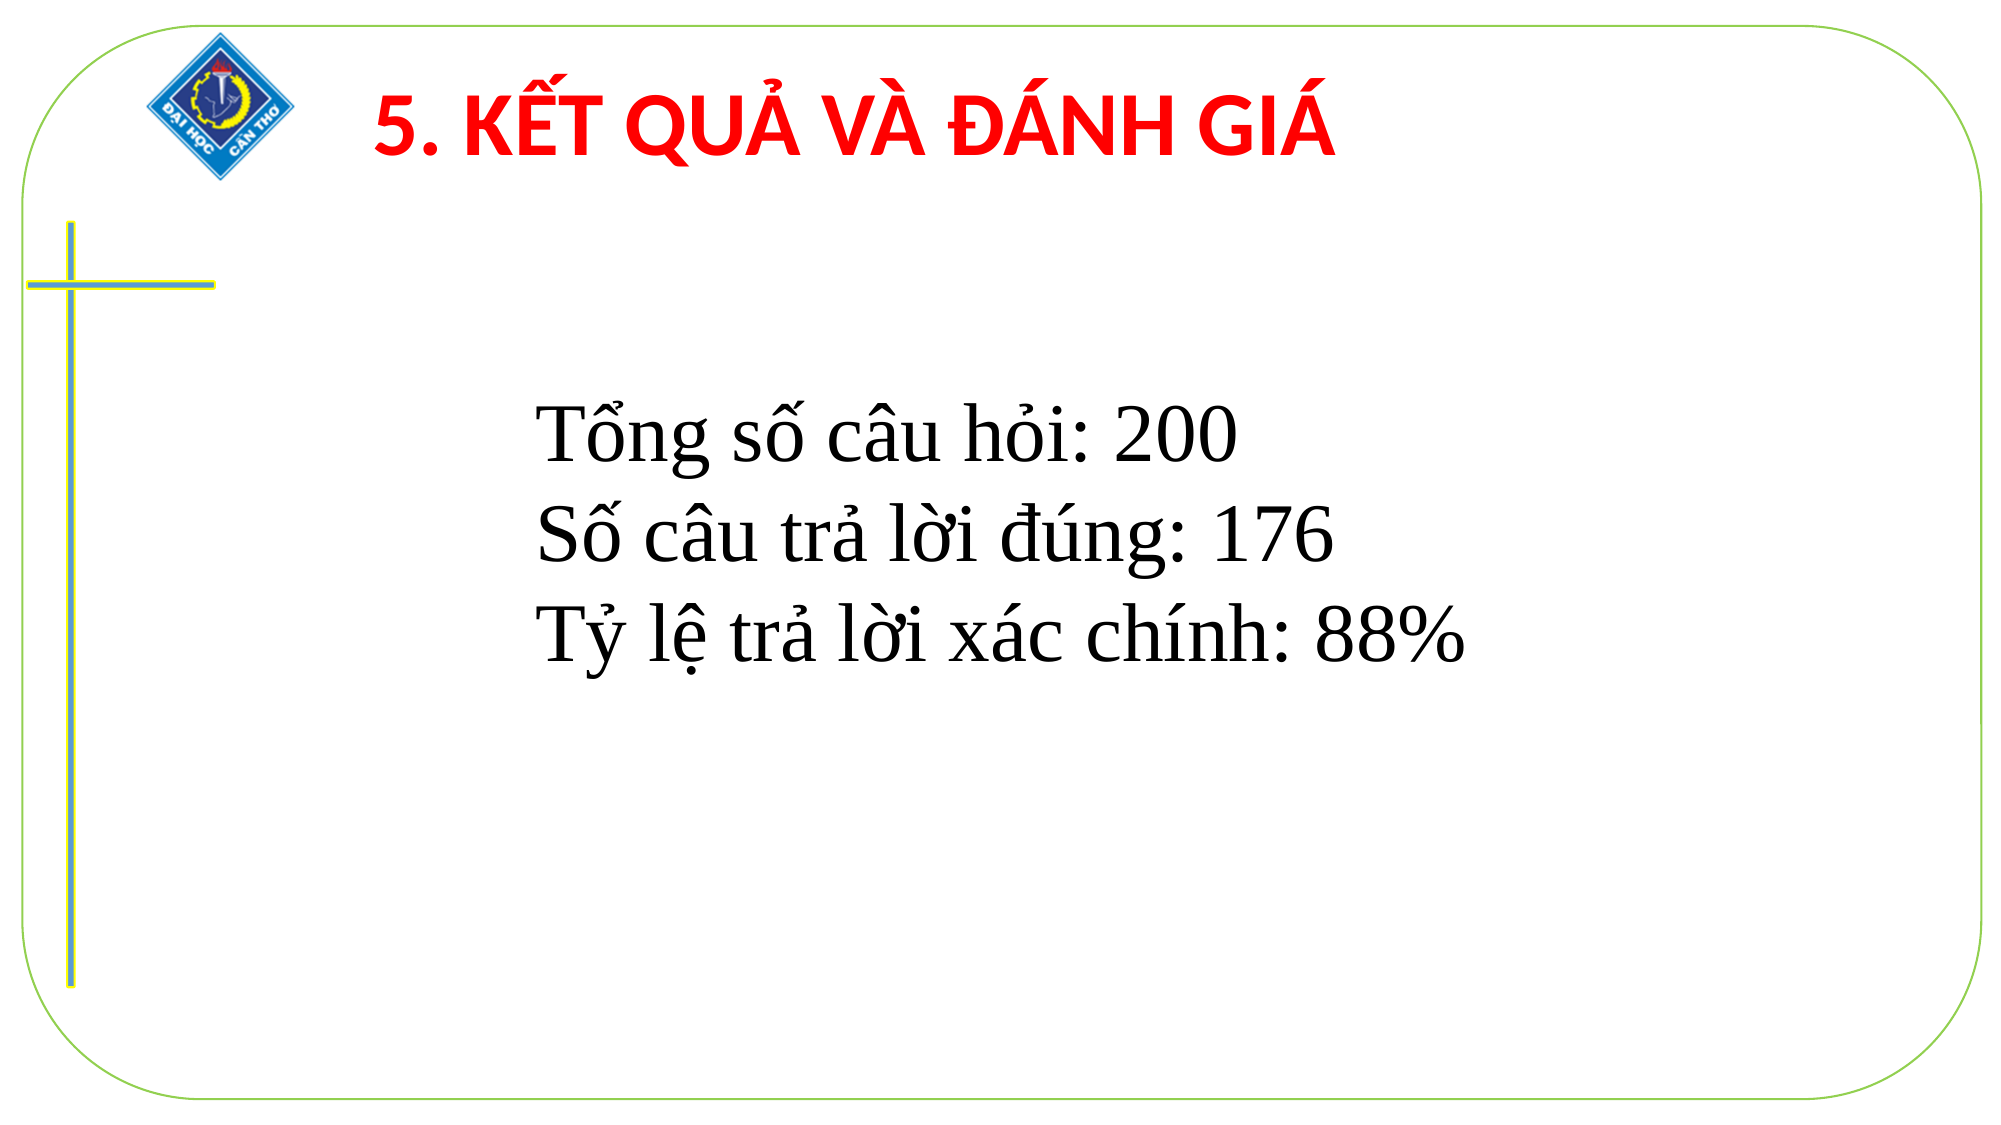

5. KẾT QUẢ VÀ ĐÁNH GIÁ
Tổng số câu hỏi: 200
Số câu trả lời đúng: 176
Tỷ lệ trả lời xác chính: 88%